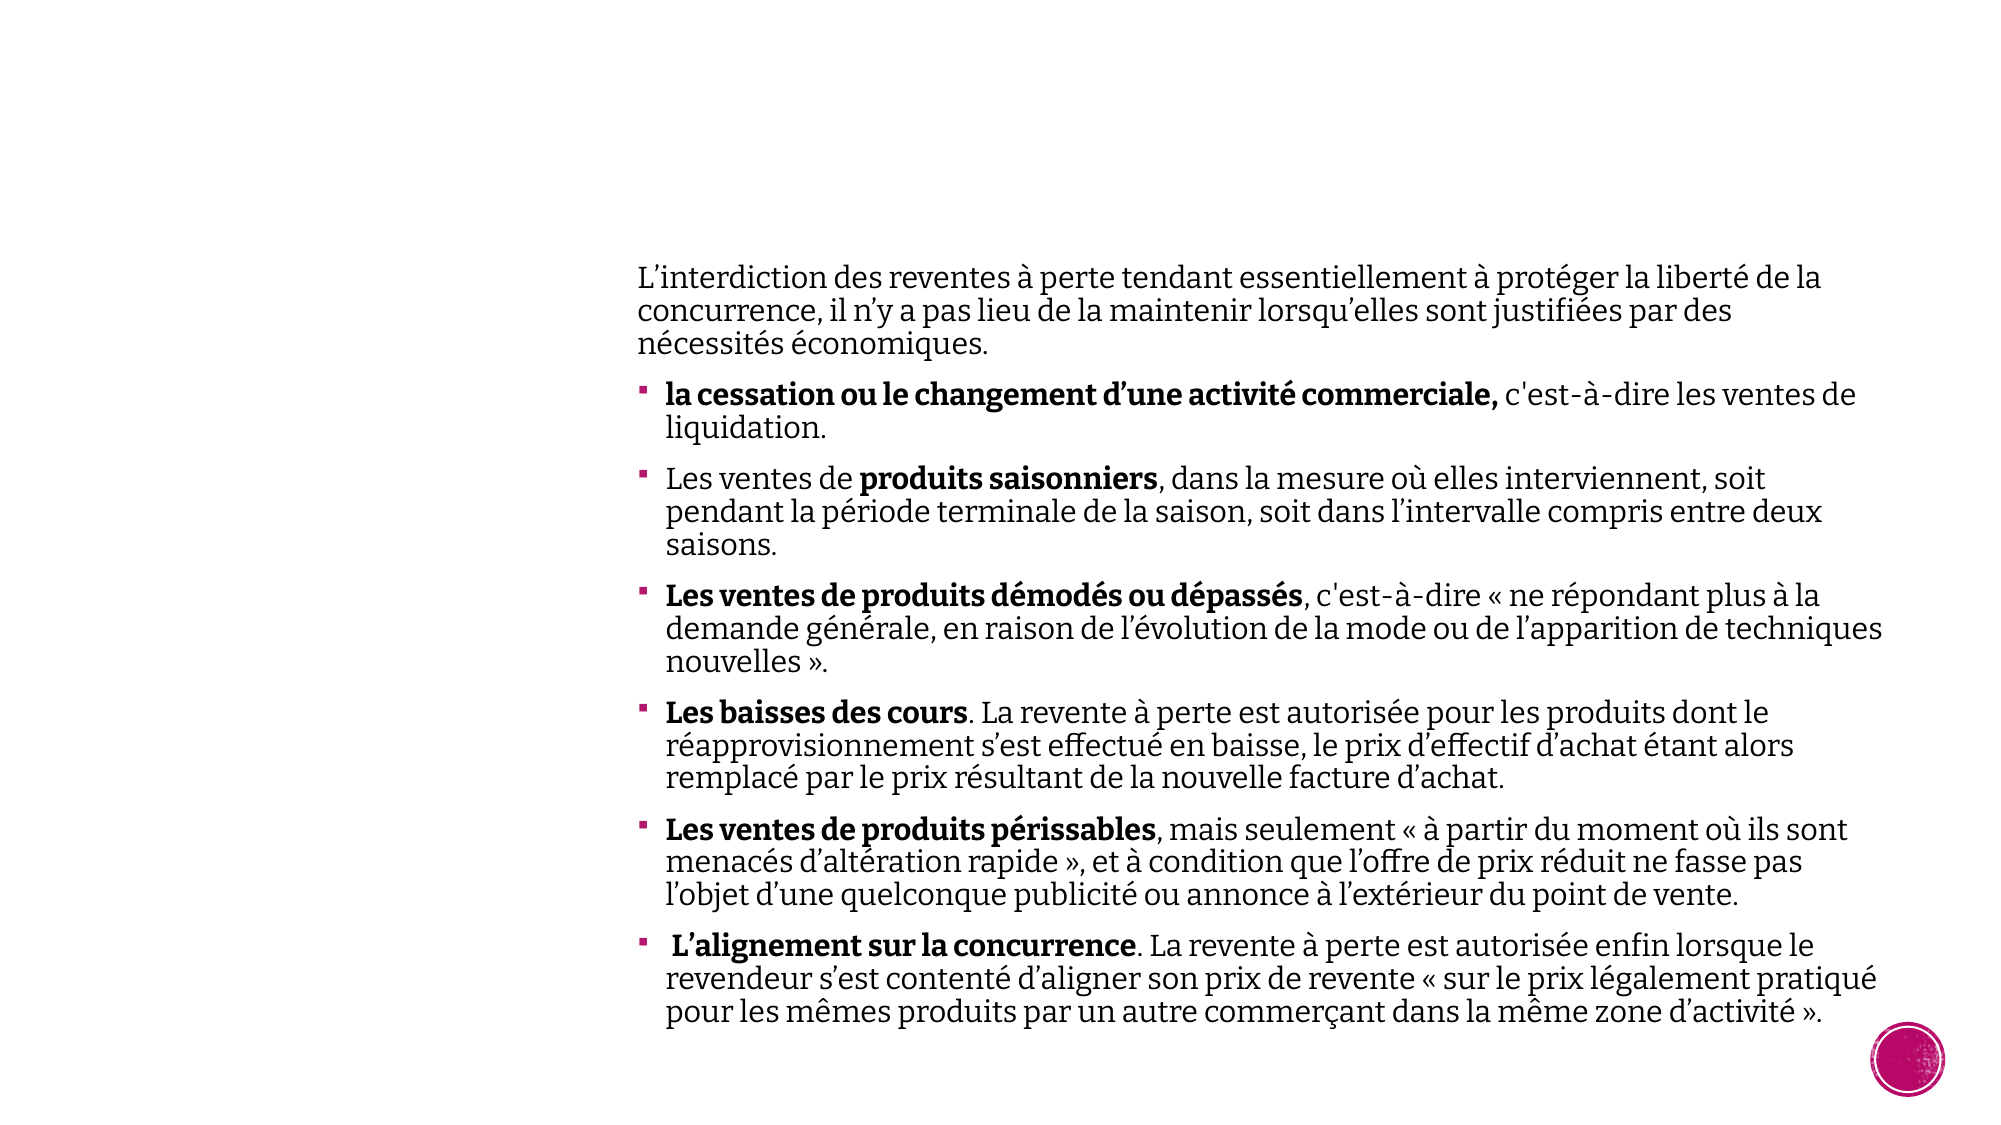

L’interdiction des reventes à perte tendant essentiellement à protéger la liberté de la concurrence, il n’y a pas lieu de la maintenir lorsqu’elles sont justifiées par des nécessités économiques.
la cessation ou le changement d’une activité commerciale, c'est-à-dire les ventes de liquidation.
Les ventes de produits saisonniers, dans la mesure où elles interviennent, soit pendant la période terminale de la saison, soit dans l’intervalle compris entre deux saisons.
Les ventes de produits démodés ou dépassés, c'est-à-dire « ne répondant plus à la demande générale, en raison de l’évolution de la mode ou de l’apparition de techniques nouvelles ».
Les baisses des cours. La revente à perte est autorisée pour les produits dont le réapprovisionnement s’est effectué en baisse, le prix d’effectif d’achat étant alors remplacé par le prix résultant de la nouvelle facture d’achat.
Les ventes de produits périssables, mais seulement « à partir du moment où ils sont menacés d’altération rapide », et à condition que l’offre de prix réduit ne fasse pas l’objet d’une quelconque publicité ou annonce à l’extérieur du point de vente.
 L’alignement sur la concurrence. La revente à perte est autorisée enfin lorsque le revendeur s’est contenté d’aligner son prix de revente « sur le prix légalement pratiqué pour les mêmes produits par un autre commerçant dans la même zone d’activité ».